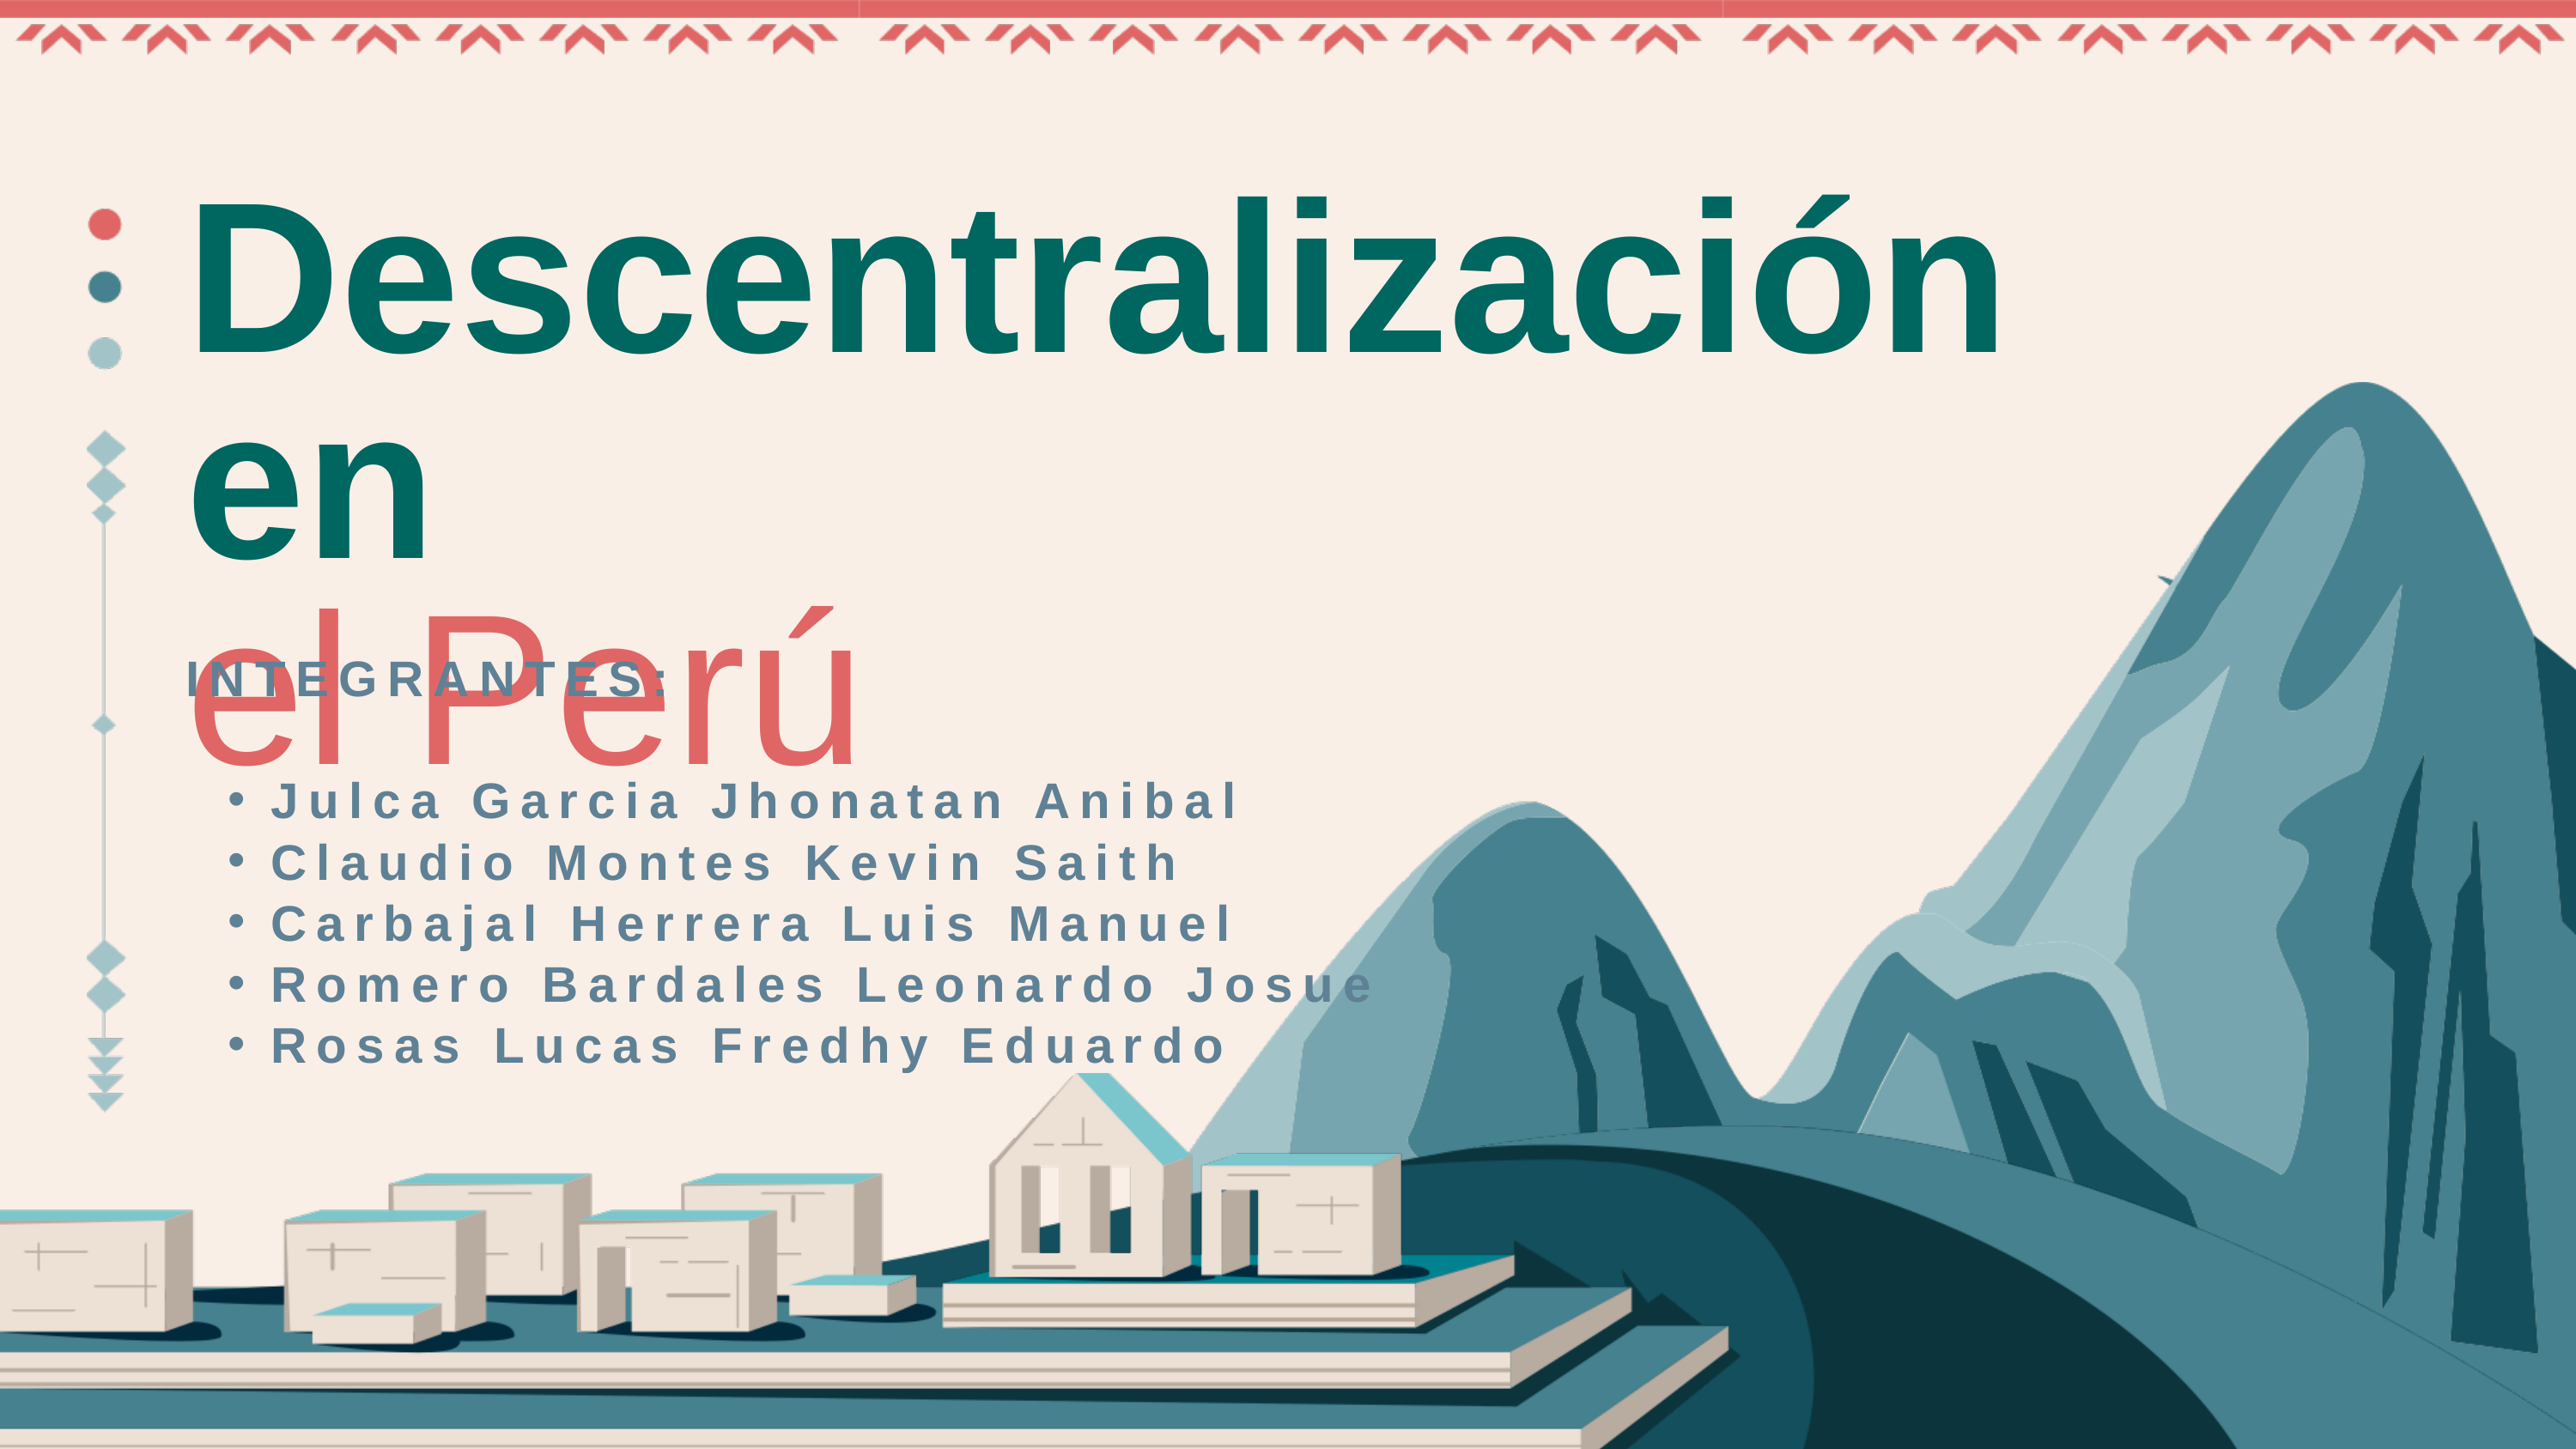

Descentralización en
el Perú

INTEGRANTES:

Julca Garcia Jhonatan Anibal
Claudio Montes Kevin Saith
Carbajal Herrera Luis Manuel
Romero Bardales Leonardo Josue
Rosas Lucas Fredhy Eduardo